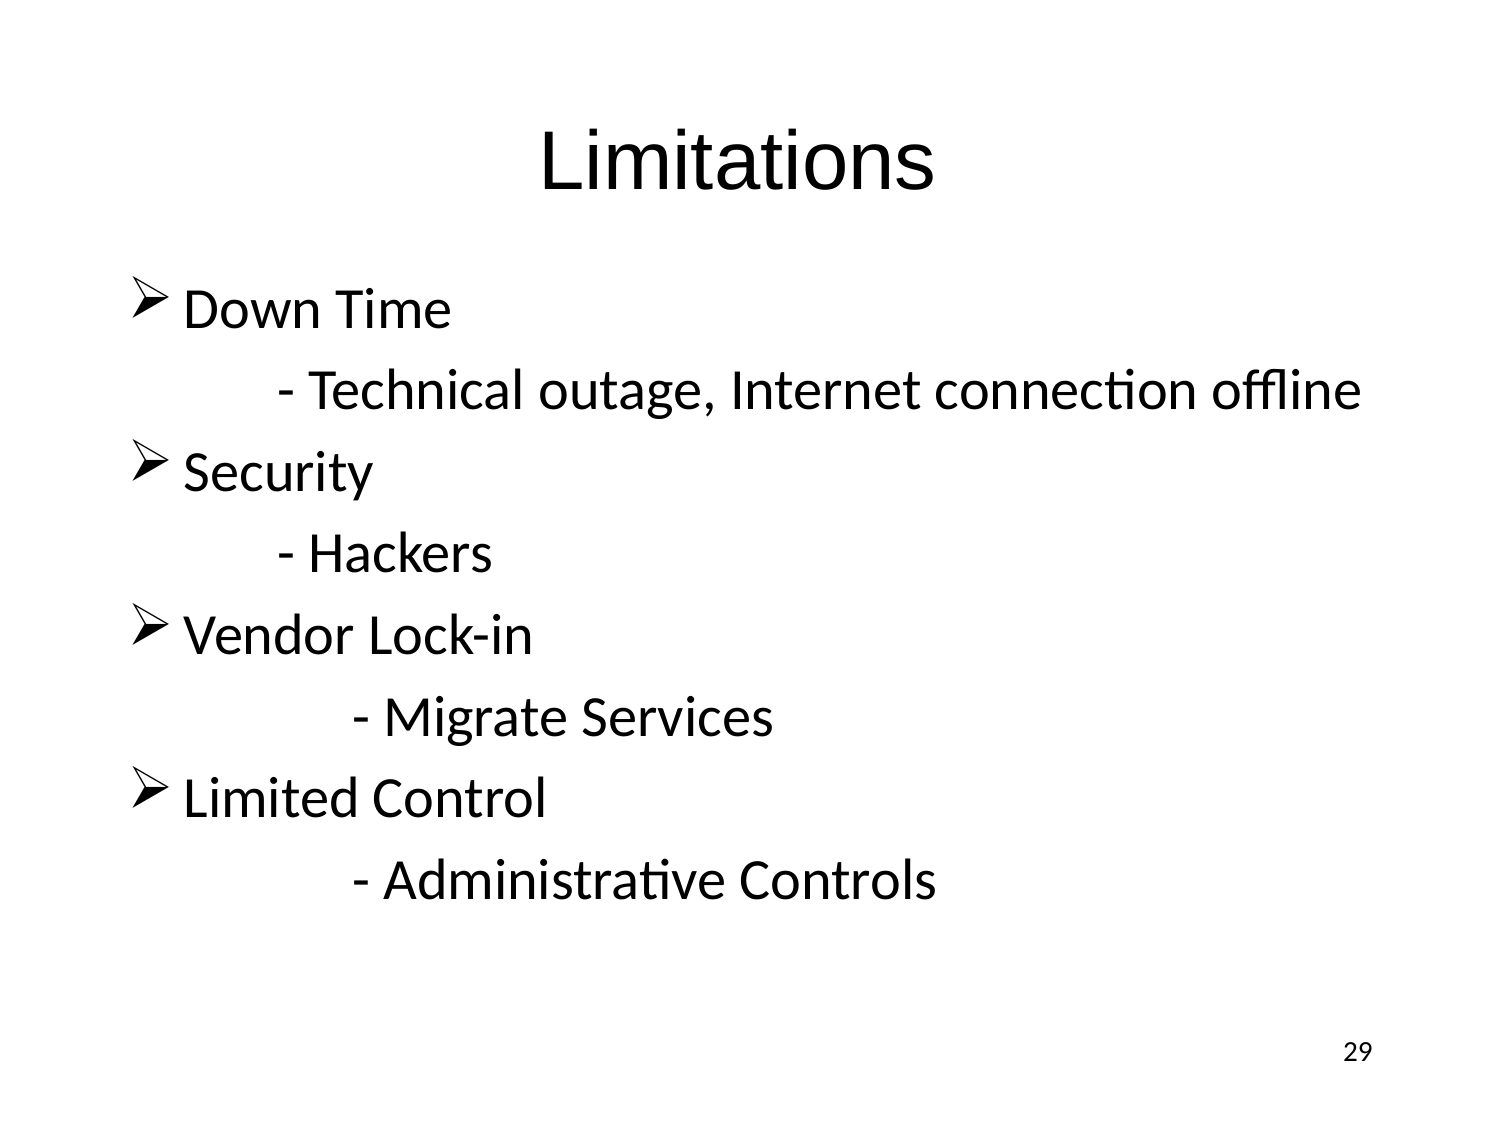

# Limitations
Down Time
	- Technical outage, Internet connection offline
Security
	- Hackers
Vendor Lock-in
	- Migrate Services
Limited Control
	- Administrative Controls

29